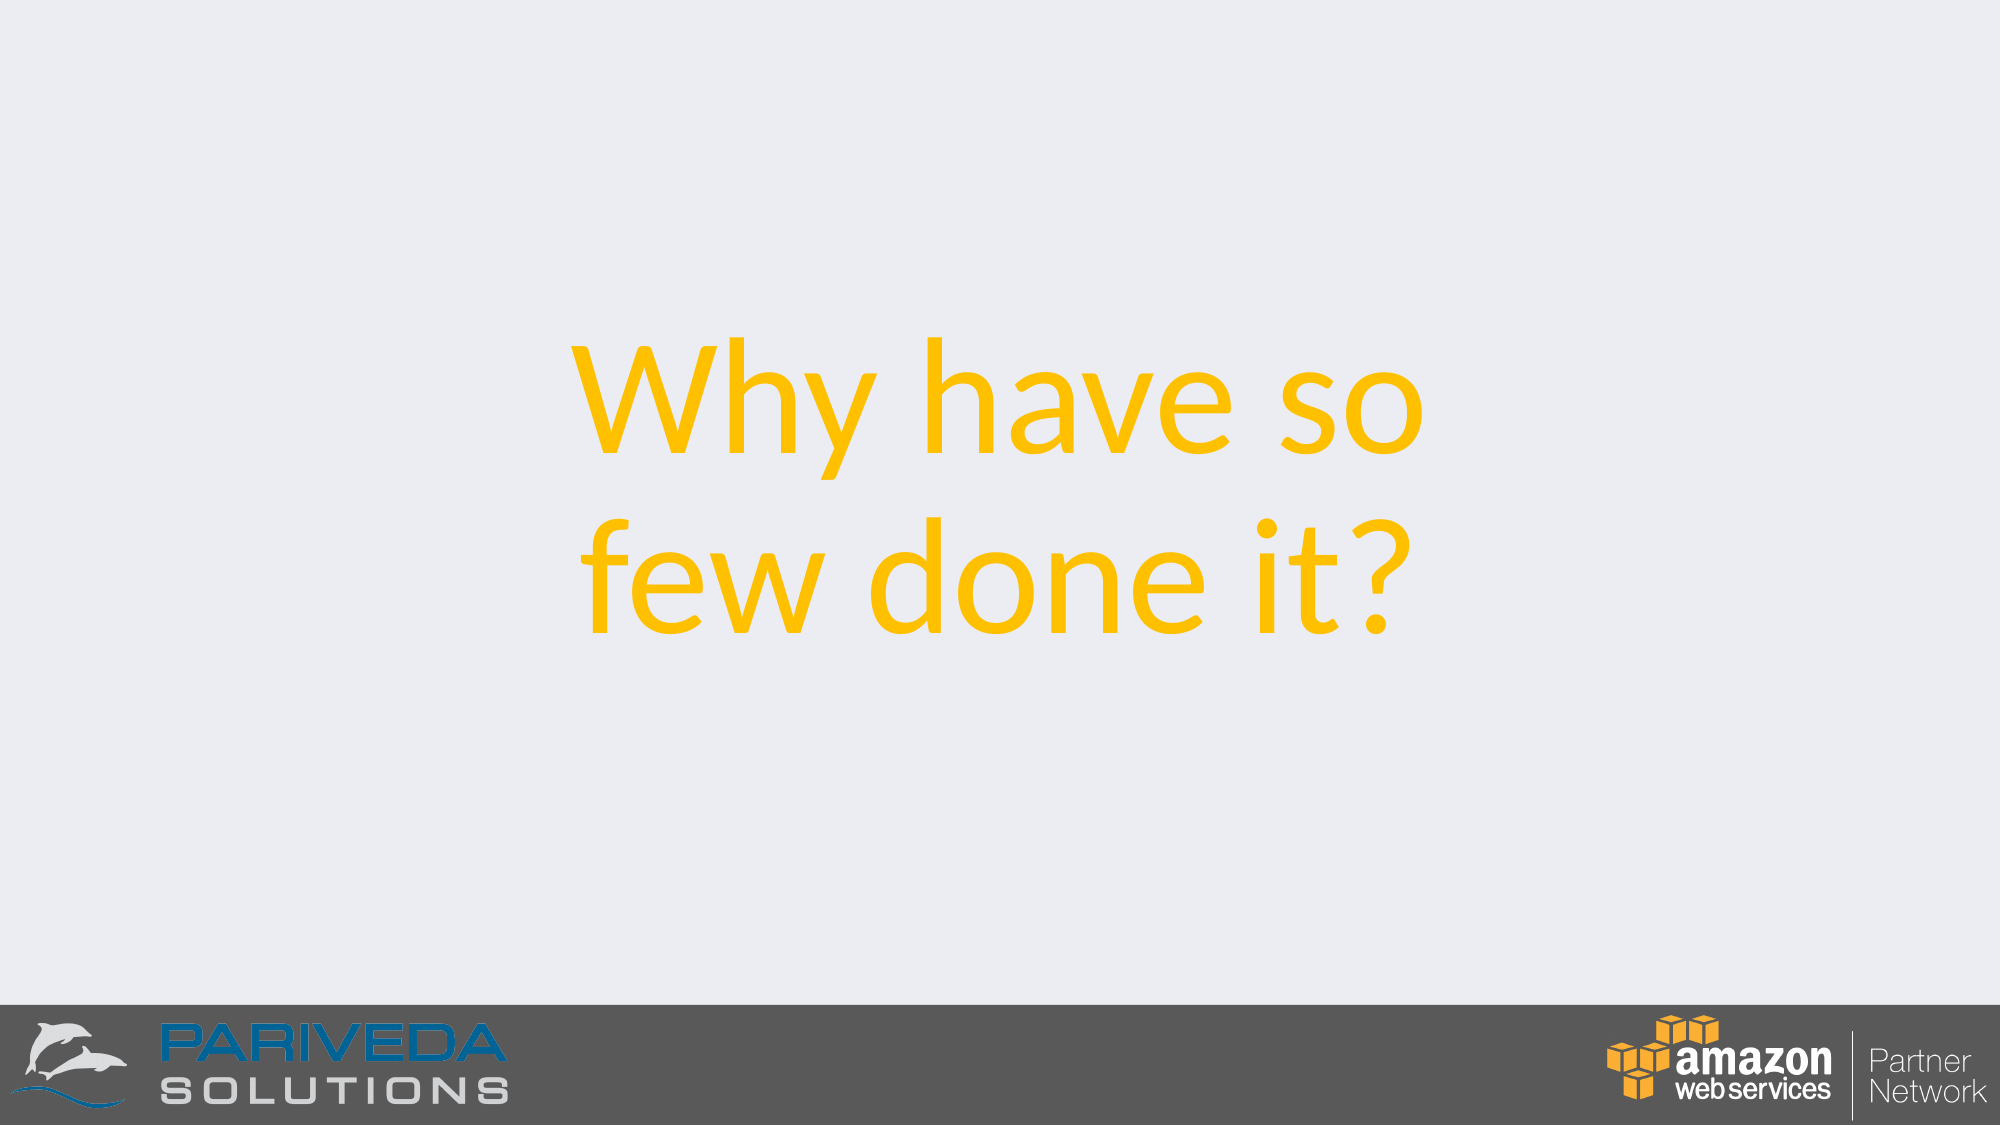

# Why have so few done it?